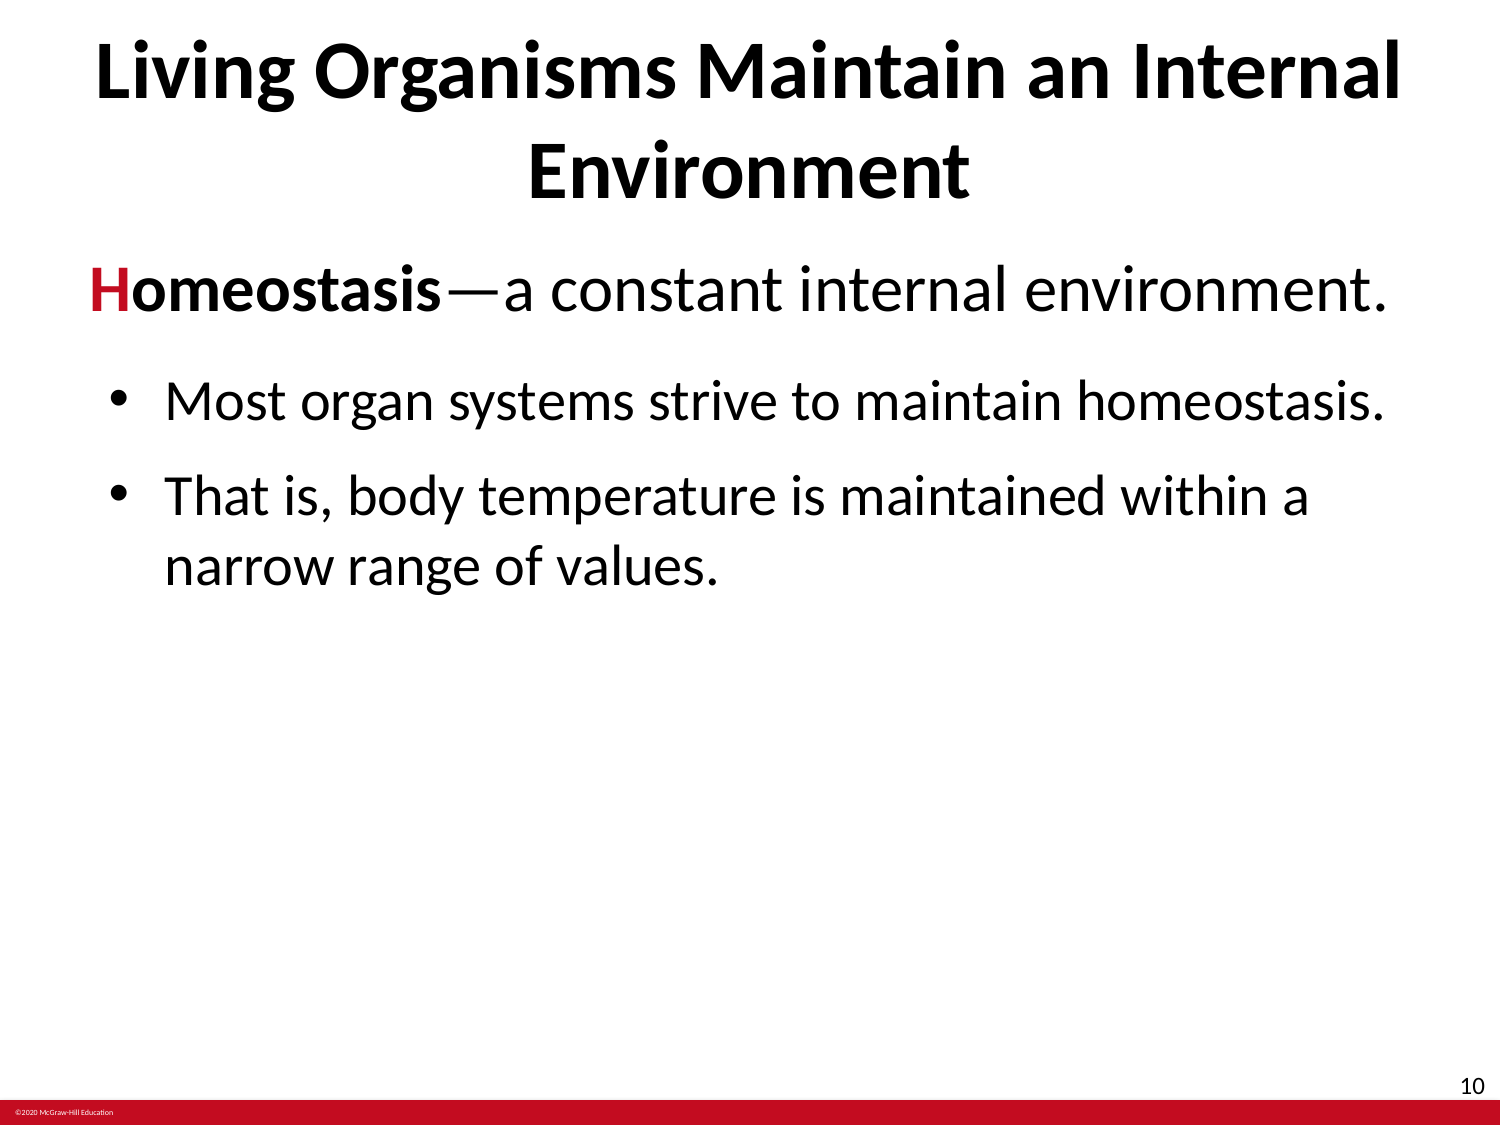

# Living Organisms Maintain an Internal Environment
Homeostasis—a constant internal environment.
Most organ systems strive to maintain homeostasis.
That is, body temperature is maintained within a narrow range of values.